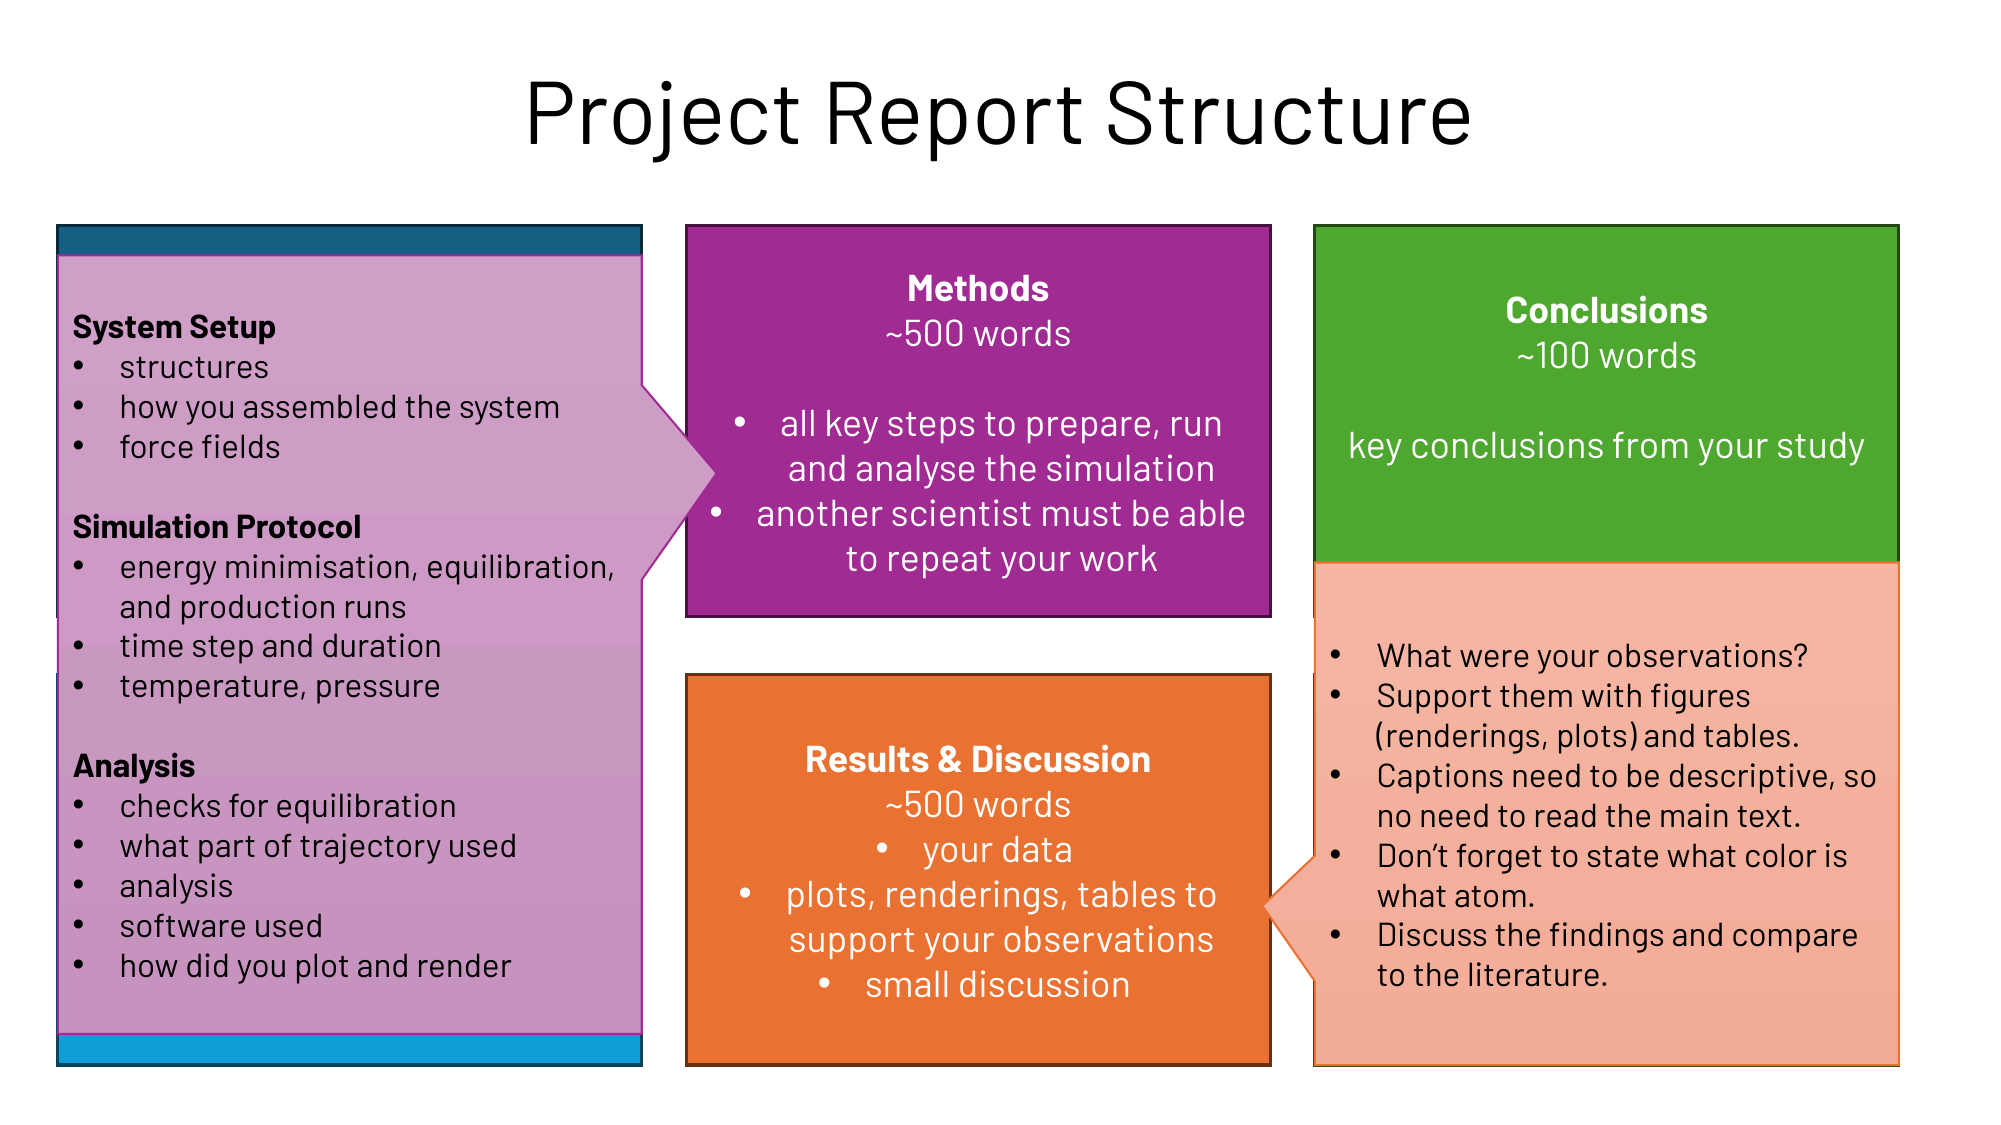

# Project Report Structure
Abstract
Up to 150 words

concise summary of your work
understandable as a standalone piece
Methods
~500 words

all key steps to prepare, run and analyse the simulation
another scientist must be able to repeat your work
Conclusions
~100 words

key conclusions from your study

System Setup
structures
how you assembled the system
force fields

Simulation Protocol
energy minimisation, equilibration, and production runs
time step and duration
temperature, pressure

Analysis
checks for equilibration
what part of trajectory used
analysis
software used
how did you plot and render
What were your observations?
Support them with figures (renderings, plots) and tables.
Captions need to be descriptive, so no need to read the main text.
Don’t forget to state what color is what atom.
Discuss the findings and compare to the literature.
Introduction
Up to 150 words

motivation for your work

Results & Discussion
~500 words
your data
plots, renderings, tables to support your observations
small discussion
Bibliography

use Mendeley/Endnote/.bib